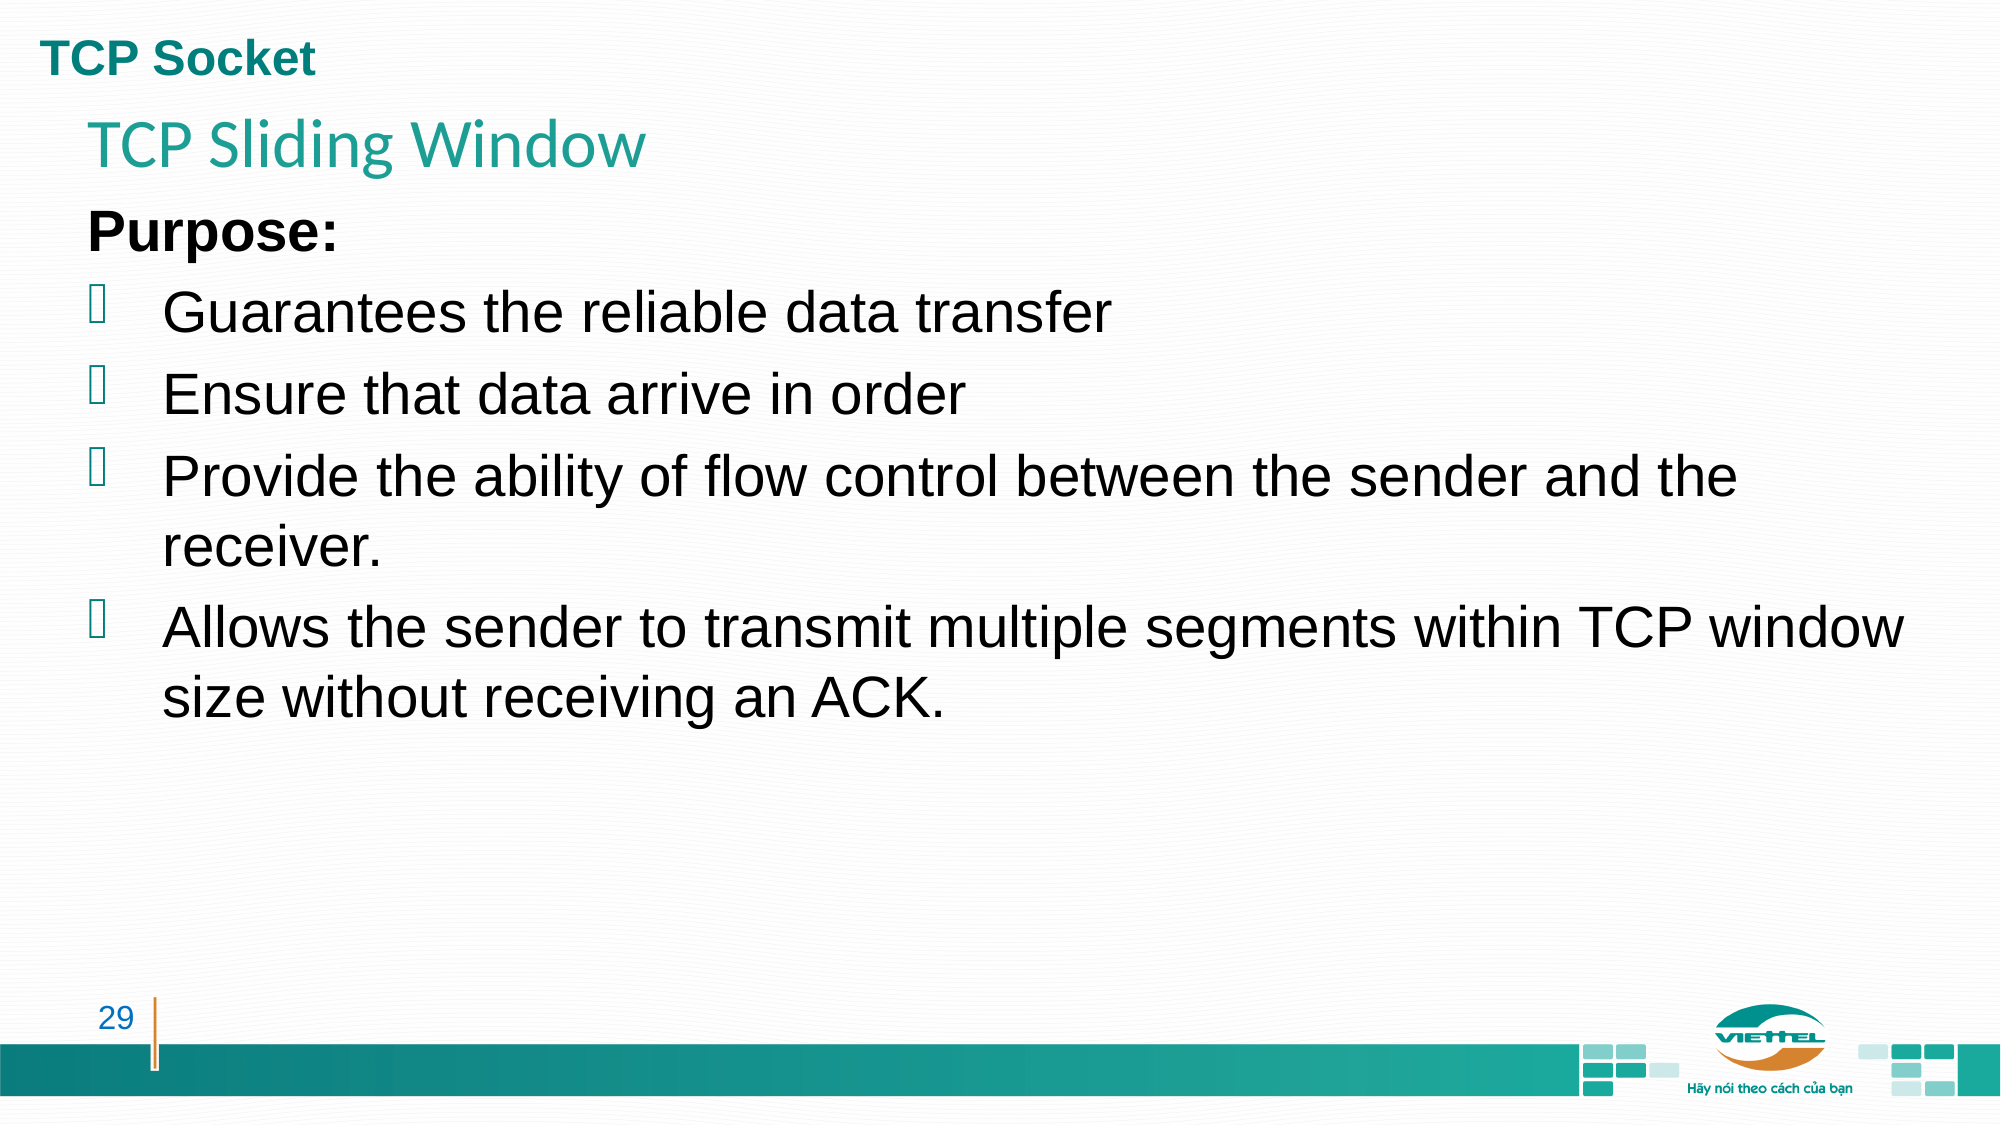

# TCP Socket
TCP Sliding Window
Purpose:
Guarantees the reliable data transfer
Ensure that data arrive in order
Provide the ability of flow control between the sender and the receiver.
Allows the sender to transmit multiple segments within TCP window size without receiving an ACK.
29